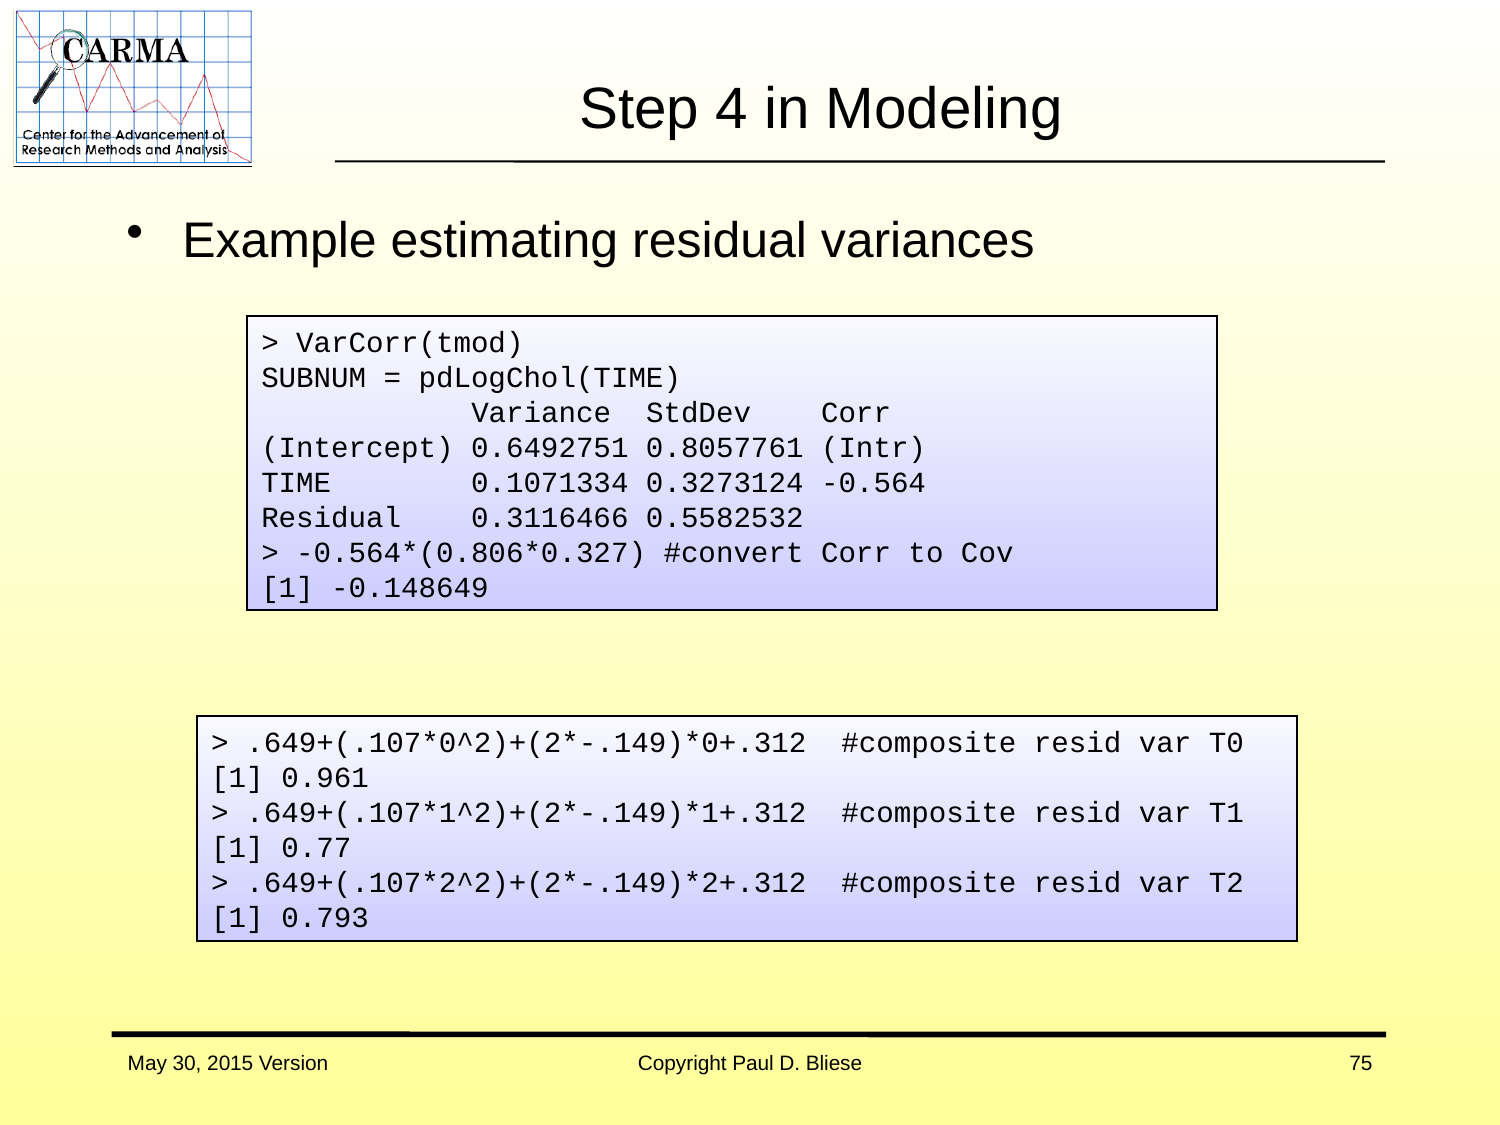

# Step 4 in Modeling
Example estimating residual variances
> VarCorr(tmod)
SUBNUM = pdLogChol(TIME)
            Variance  StdDev    Corr
(Intercept) 0.6492751 0.8057761 (Intr)
TIME        0.1071334 0.3273124 -0.564
Residual    0.3116466 0.5582532
> -0.564*(0.806*0.327) #convert Corr to Cov
[1] -0.148649
> .649+(.107*0^2)+(2*-.149)*0+.312  #composite resid var T0
[1] 0.961
> .649+(.107*1^2)+(2*-.149)*1+.312  #composite resid var T1
[1] 0.77
> .649+(.107*2^2)+(2*-.149)*2+.312  #composite resid var T2
[1] 0.793
May 30, 2015 Version
Copyright Paul D. Bliese
75